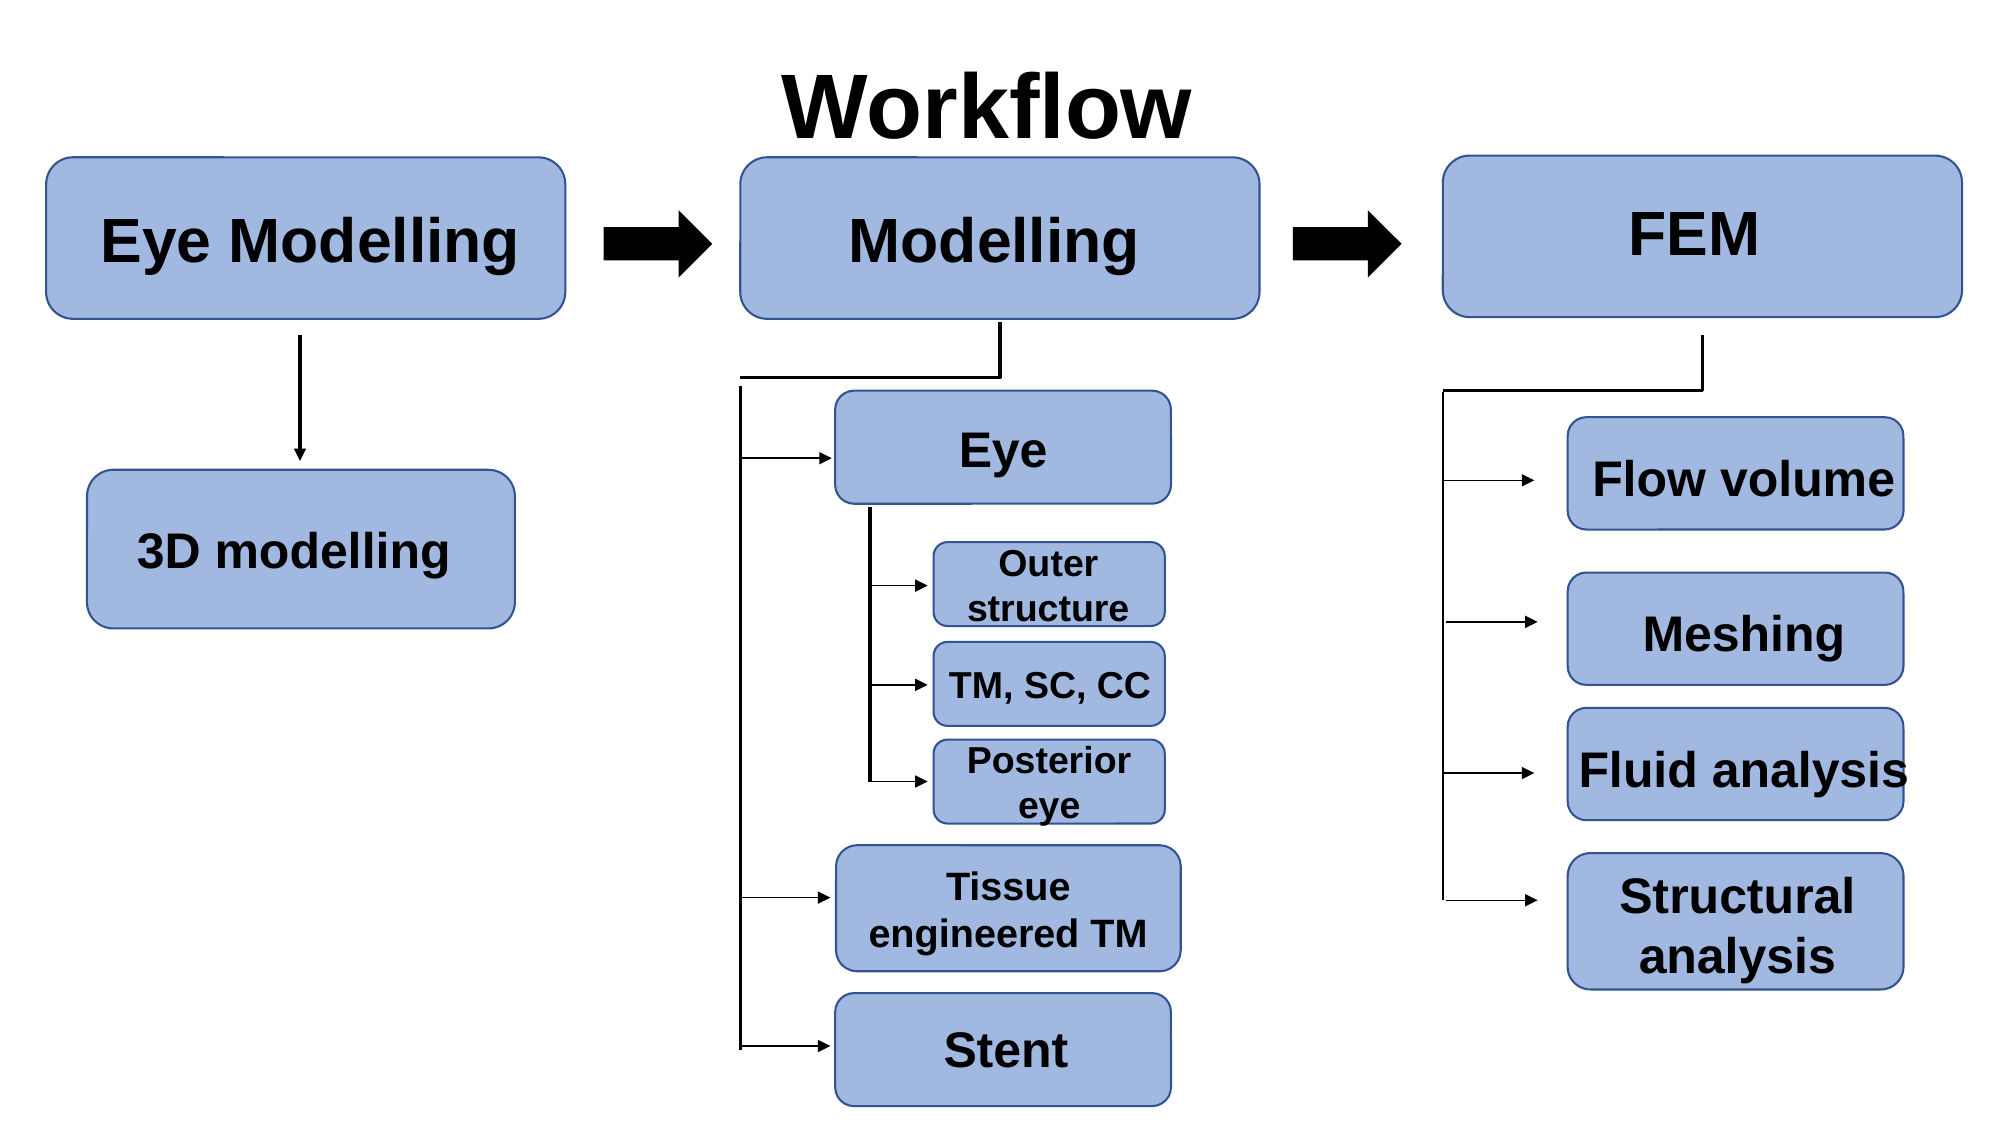

# Workflow

FEM
Eye Modelling
Modelling

Eye

Flow volume

3D modelling
Outer structure

Meshing

TM, SC, CC

Fluid analysis
Posterior eye
Tissue engineered TM

Structural analysis

Stent